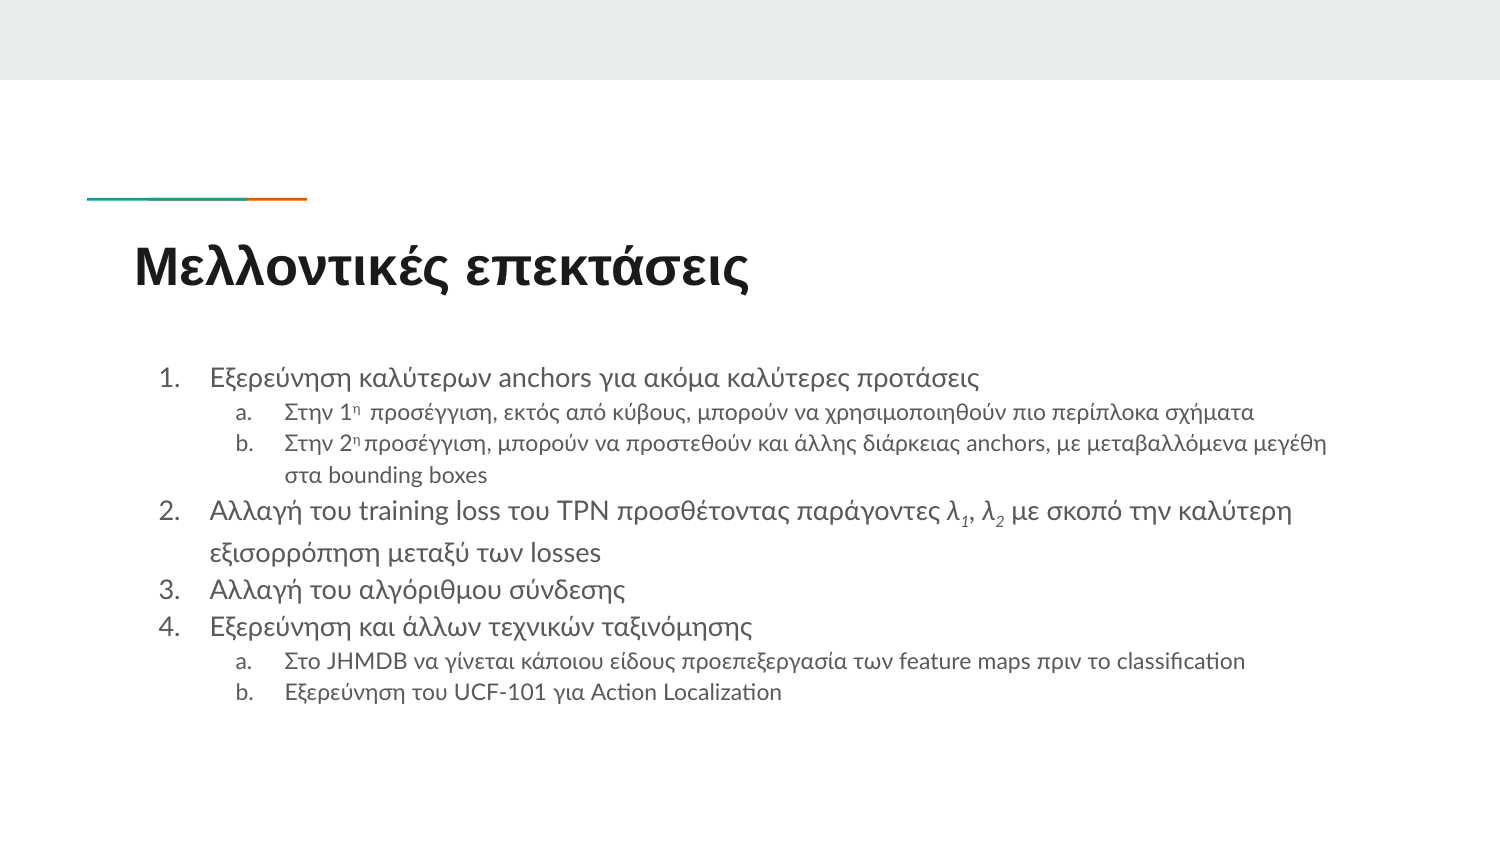

# Μελλοντικές επεκτάσεις
Εξερεύνηση καλύτερων anchors για ακόμα καλύτερες προτάσεις
Στην 1η  προσέγγιση, εκτός από κύβους, μπορούν να χρησιμοποιηθούν πιο περίπλοκα σχήματα
Στην 2η προσέγγιση, μπορούν να προστεθούν και άλλης διάρκειας anchors, με μεταβαλλόμενα μεγέθη στα bounding boxes
Αλλαγή του training loss του TPN προσθέτοντας παράγοντες λ1, λ2 με σκοπό την καλύτερη εξισορρόπηση μεταξύ των losses
Αλλαγή του αλγόριθμου σύνδεσης
Εξερεύνηση και άλλων τεχνικών ταξινόμησης
Στο JHMDB να γίνεται κάποιου είδους προεπεξεργασία των feature maps πριν το classification
Εξερεύνηση του UCF-101 για Action Localization